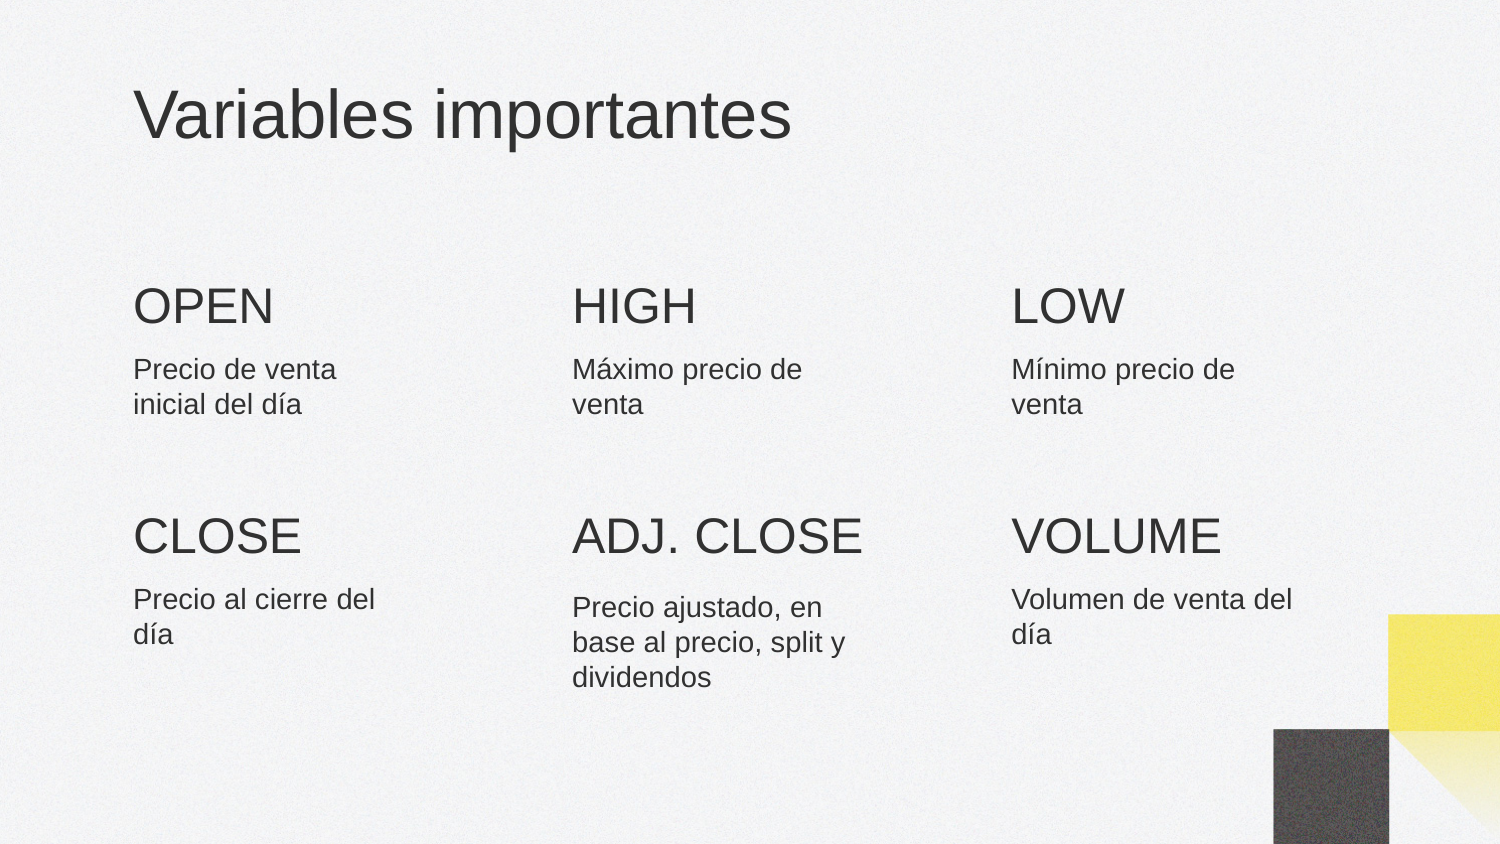

Variables importantes
# OPEN
HIGH
LOW
Precio de venta inicial del día
Máximo precio de venta
Mínimo precio de venta
CLOSE
ADJ. CLOSE
VOLUME
Precio al cierre del día
Volumen de venta del día
Precio ajustado, en base al precio, split y dividendos